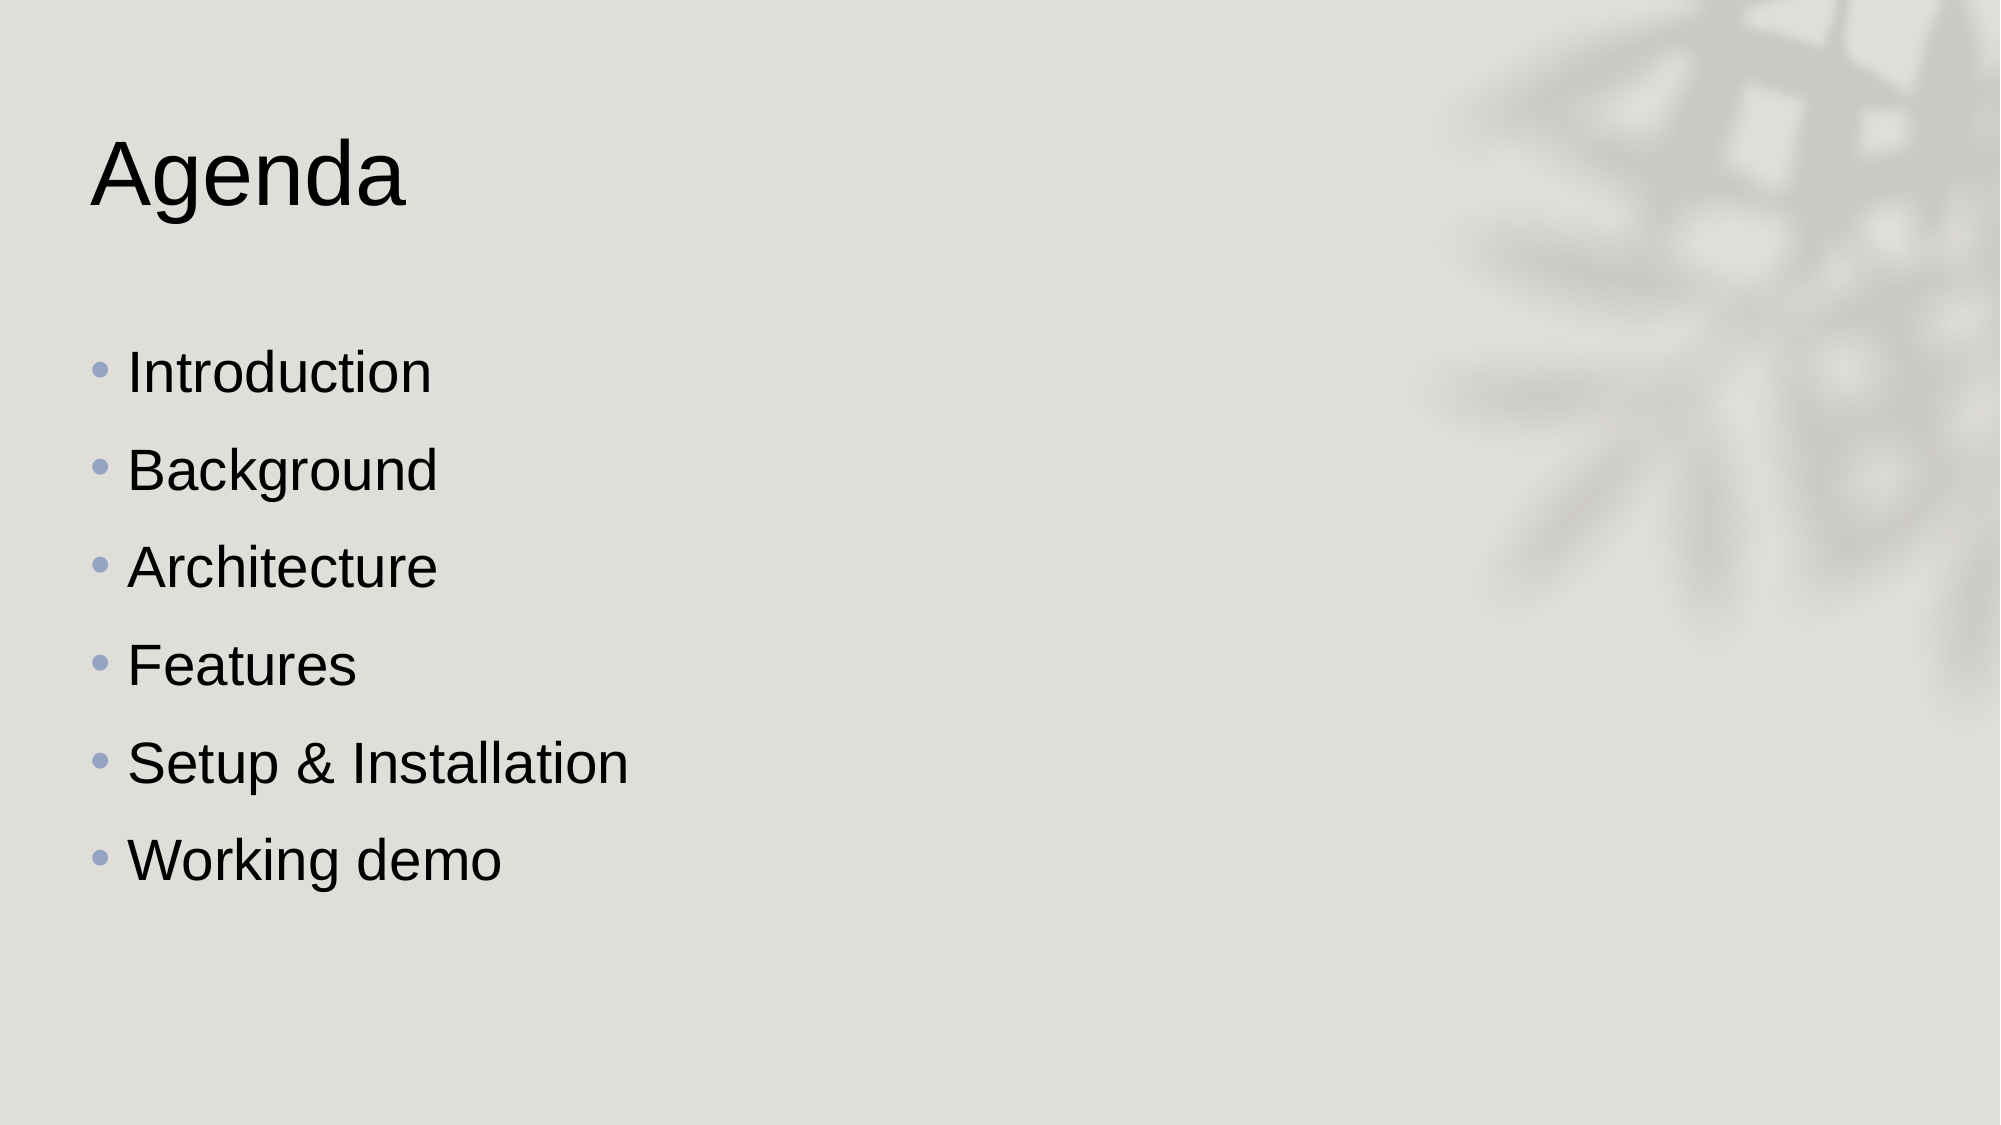

# Agenda
Introduction
Background
Architecture
Features
Setup & Installation
Working demo